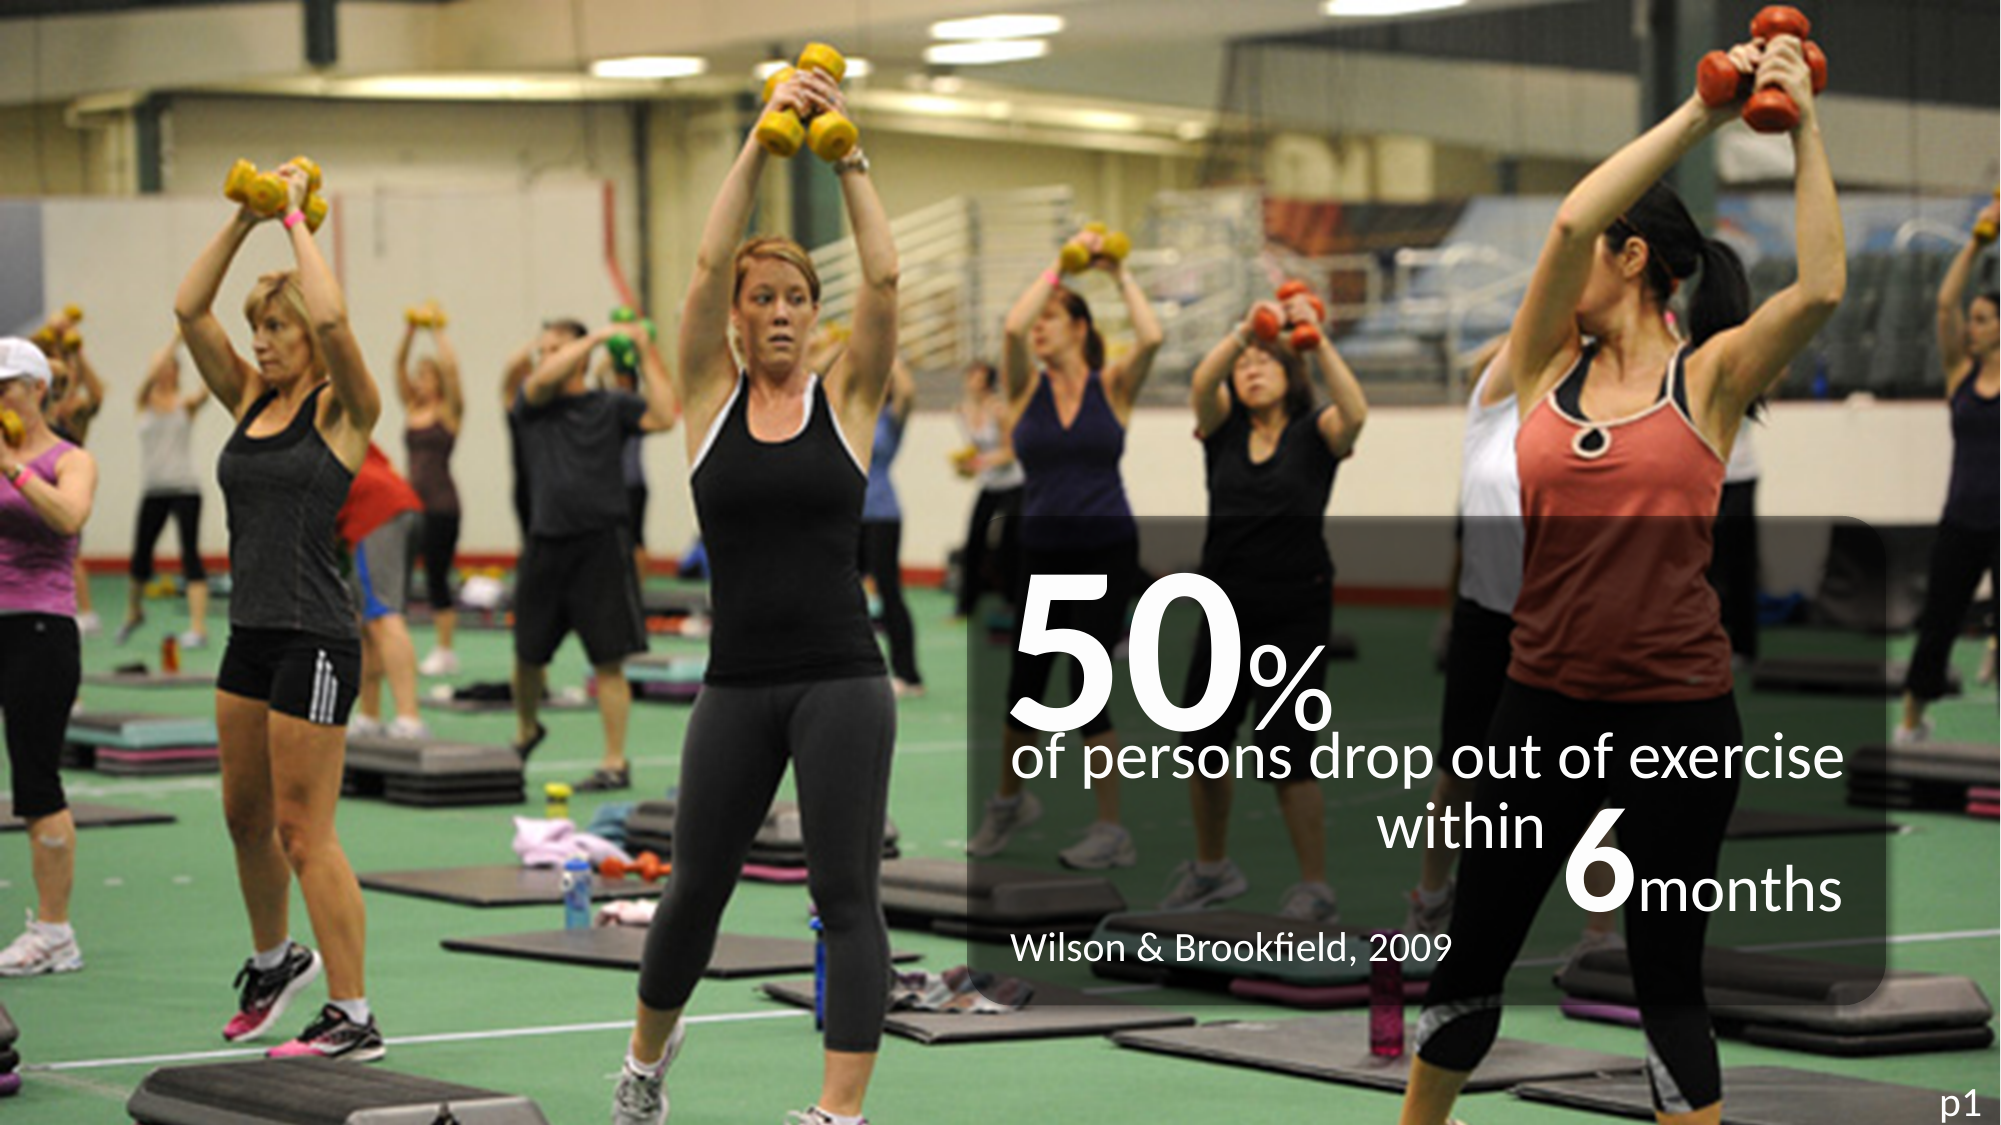

50%
of persons drop out of exercise
6months
within
Wilson & Brookfield, 2009

p1